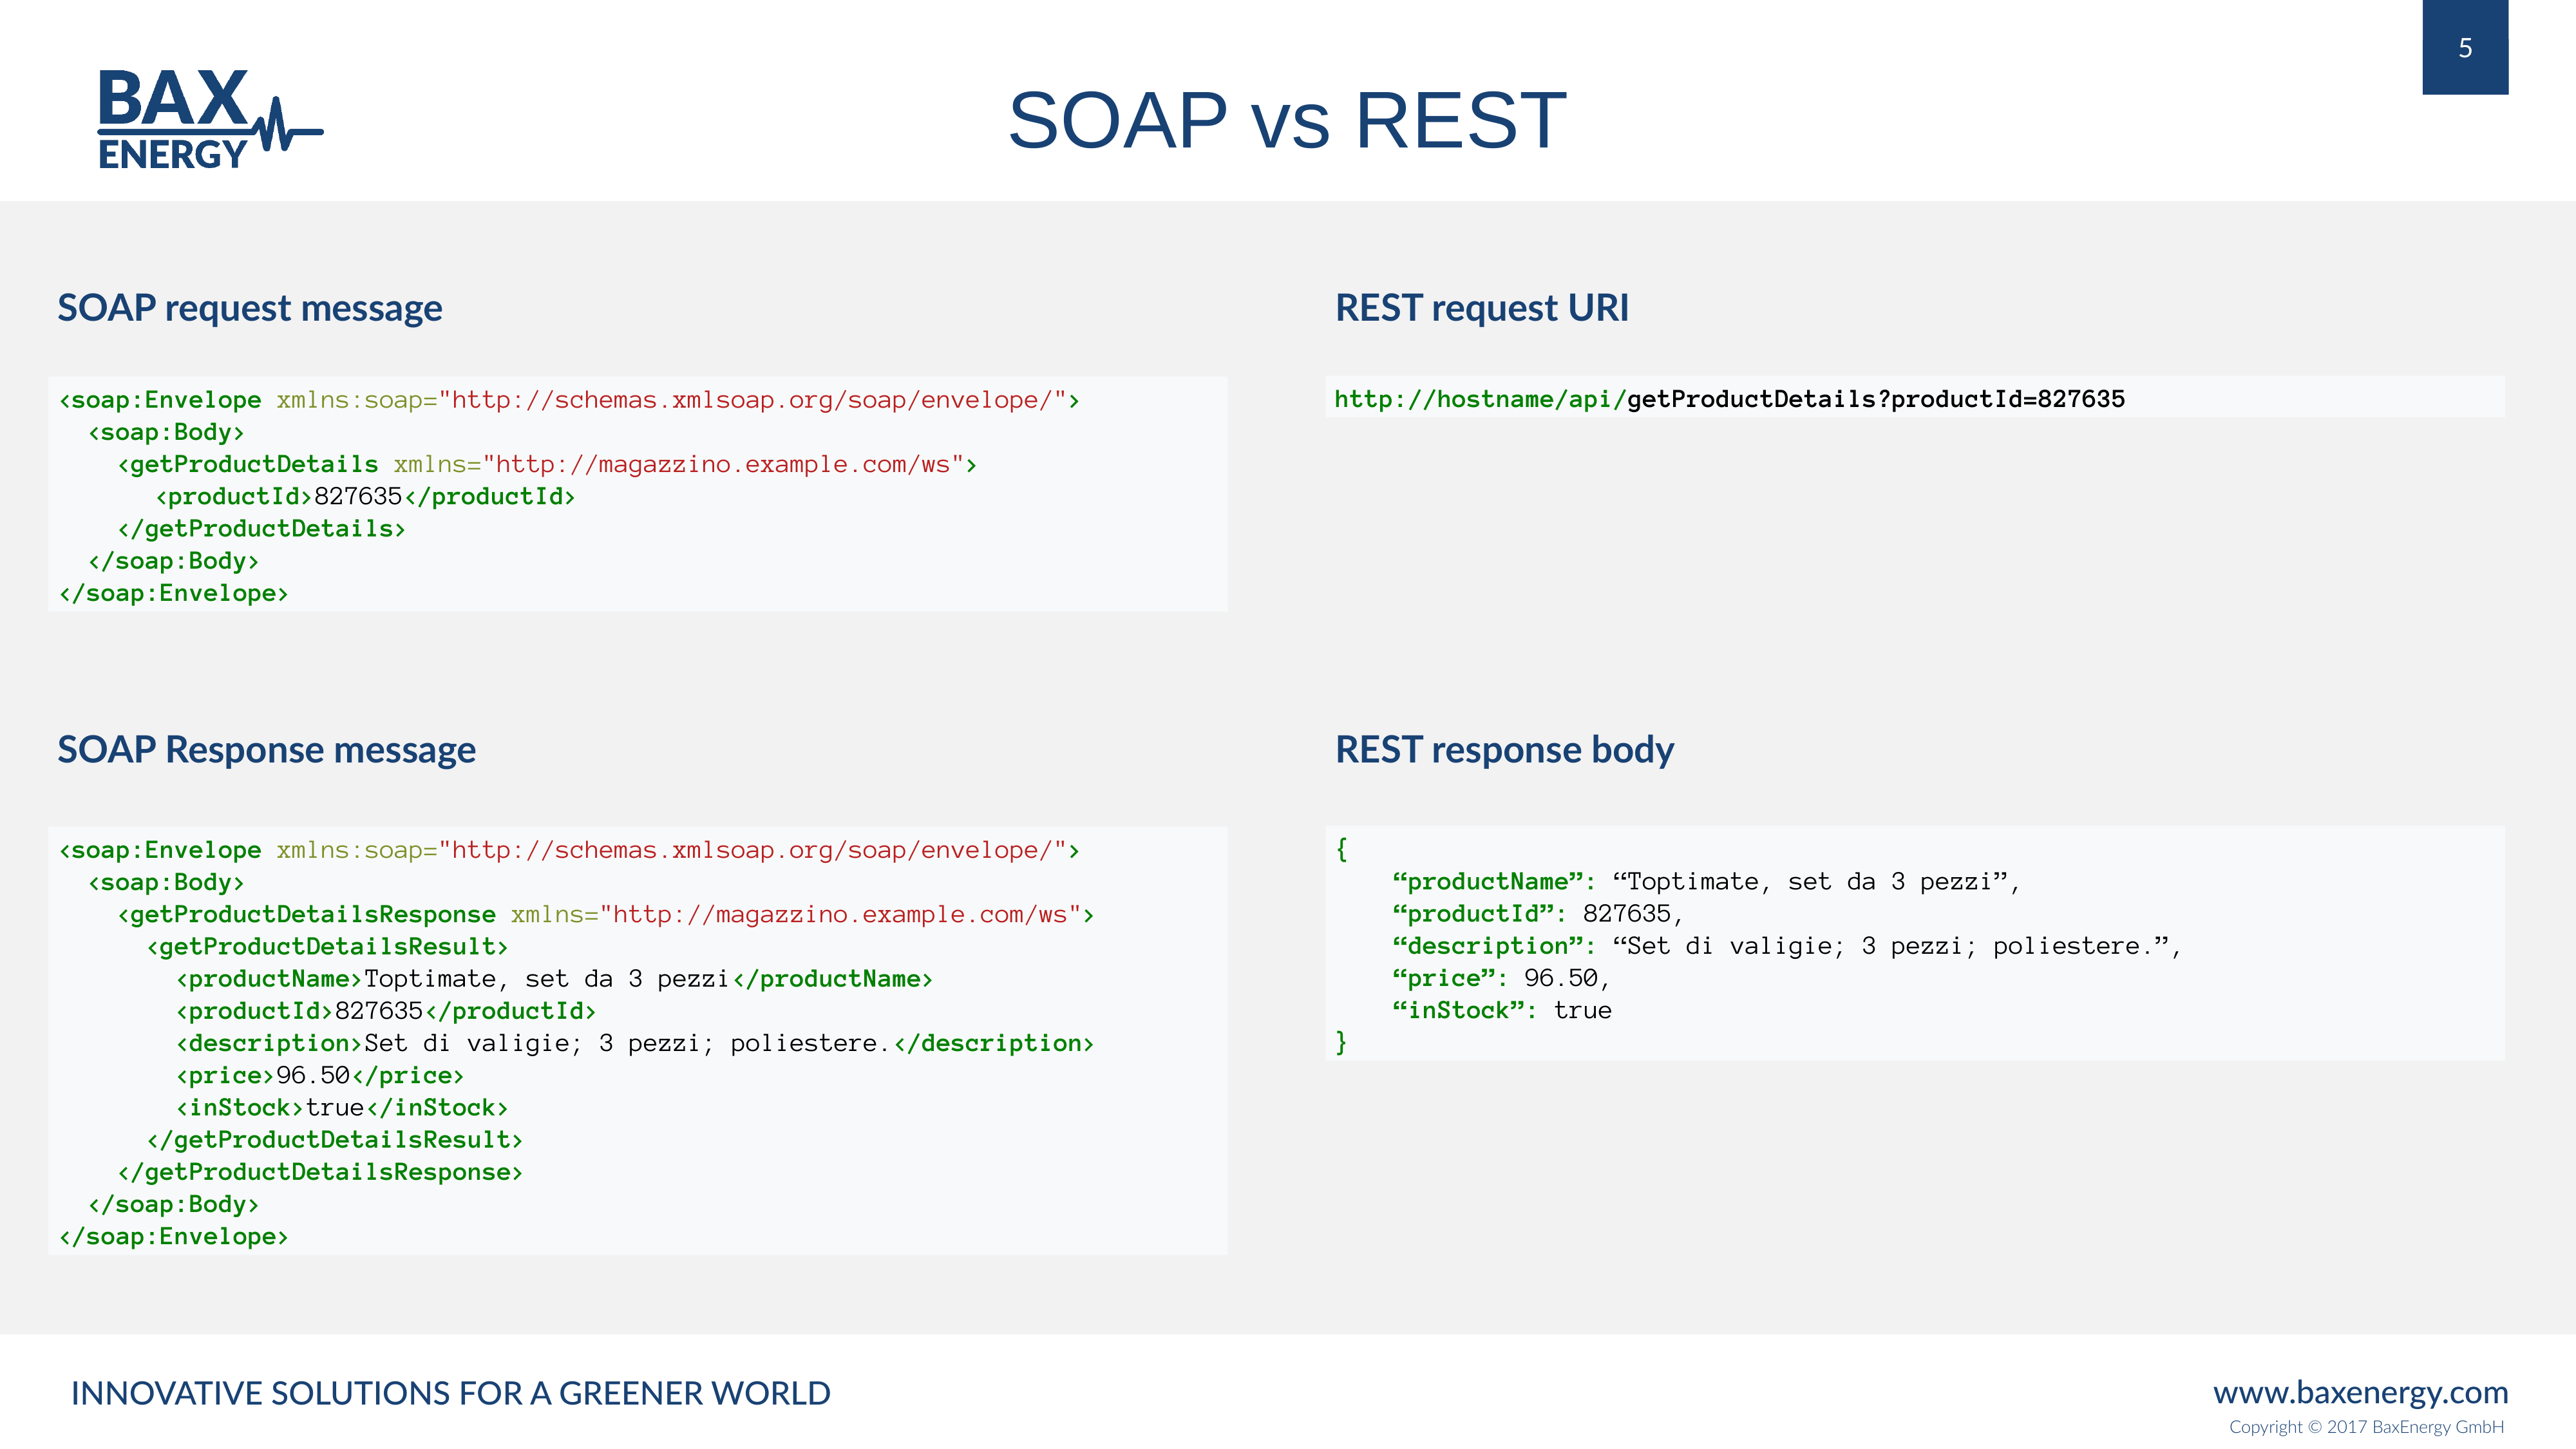

SOAP vs REST
REST request URI
SOAP request message
<soap:Envelope xmlns:soap="http://schemas.xmlsoap.org/soap/envelope/">
  <soap:Body>
    <getProductDetails xmlns="http://magazzino.example.com/ws">
	<productId>827635</productId>
    </getProductDetails>
  </soap:Body>
</soap:Envelope>
http://hostname/api/getProductDetails?productId=827635
SOAP Response message
REST response body
<soap:Envelope xmlns:soap="http://schemas.xmlsoap.org/soap/envelope/">
  <soap:Body>
    <getProductDetailsResponse xmlns="http://magazzino.example.com/ws">
      <getProductDetailsResult>
        <productName>Toptimate, set da 3 pezzi</productName>
        <productId>827635</productId>
        <description>Set di valigie; 3 pezzi; poliestere.</description>
        <price>96.50</price>
        <inStock>true</inStock>
      </getProductDetailsResult>
    </getProductDetailsResponse>
  </soap:Body>
</soap:Envelope>
{
    “productName”: “Toptimate, set da 3 pezzi”,
    “productId”: 827635,
    “description”: “Set di valigie; 3 pezzi; poliestere.”,
    “price”: 96.50,
    “inStock”: true
}